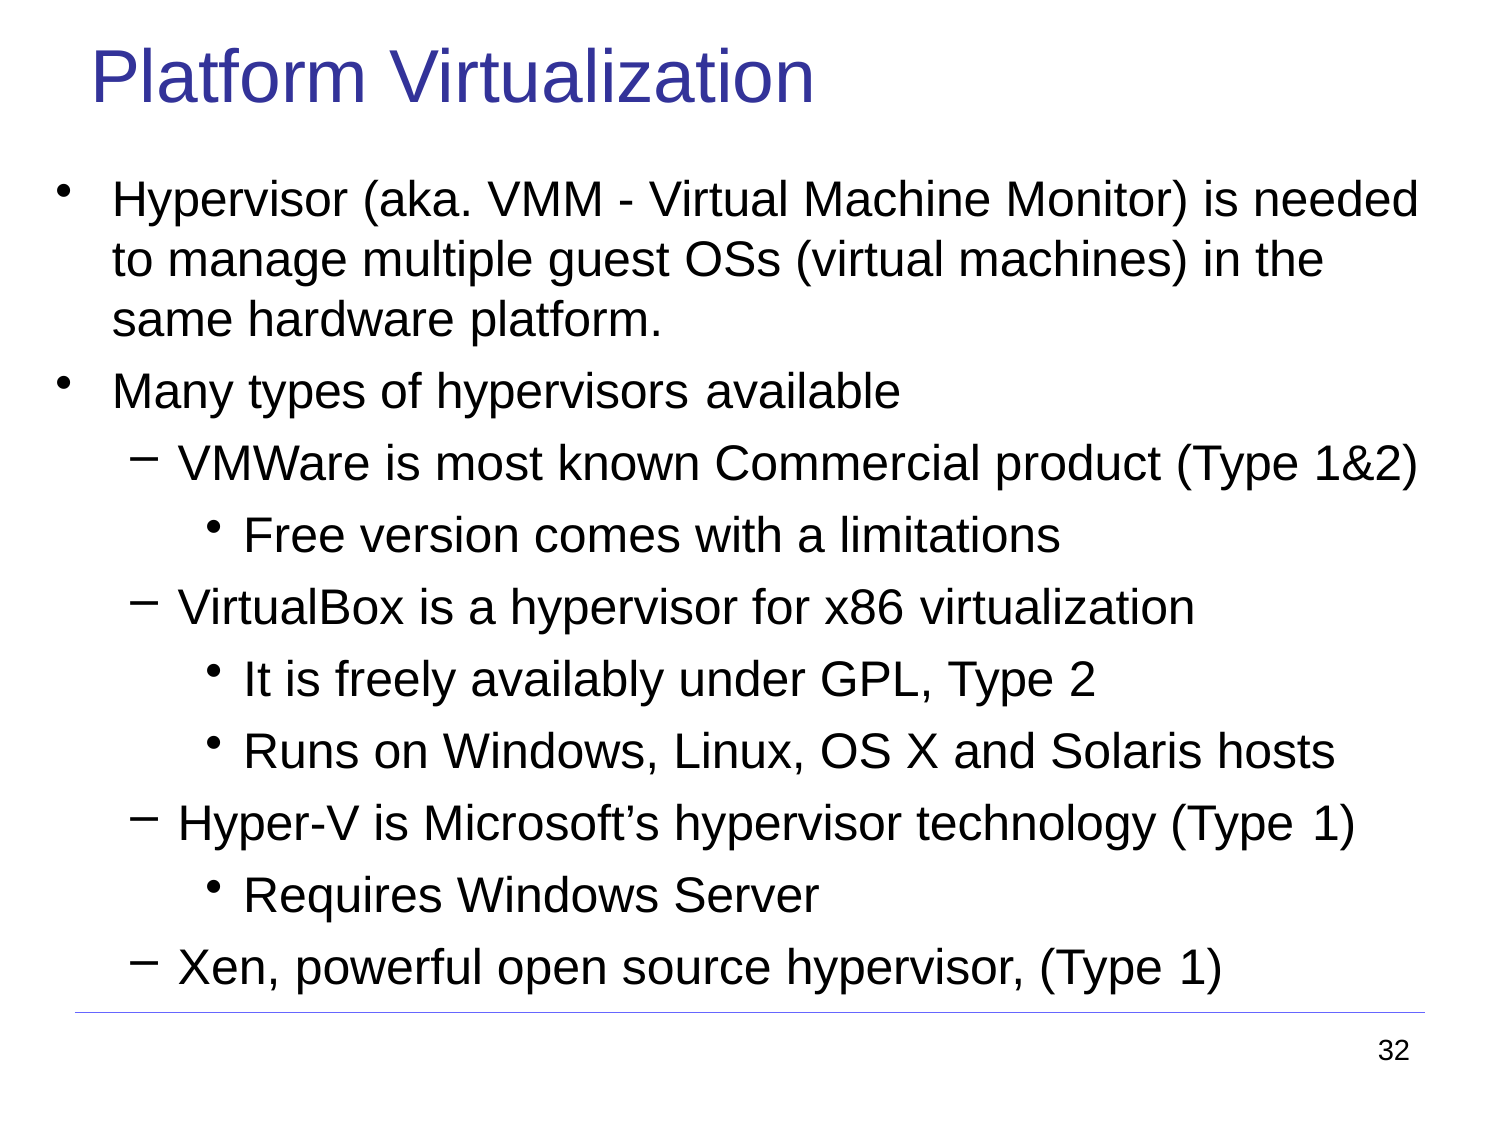

# Platform Virtualization
Hypervisor (aka. VMM - Virtual Machine Monitor) is needed to manage multiple guest OSs (virtual machines) in the same hardware platform.
Many types of hypervisors available
VMWare is most known Commercial product (Type 1&2)
Free version comes with a limitations
VirtualBox is a hypervisor for x86 virtualization
It is freely availably under GPL, Type 2
Runs on Windows, Linux, OS X and Solaris hosts
Hyper-V is Microsoft’s hypervisor technology (Type 1)
Requires Windows Server
Xen, powerful open source hypervisor, (Type 1)

32